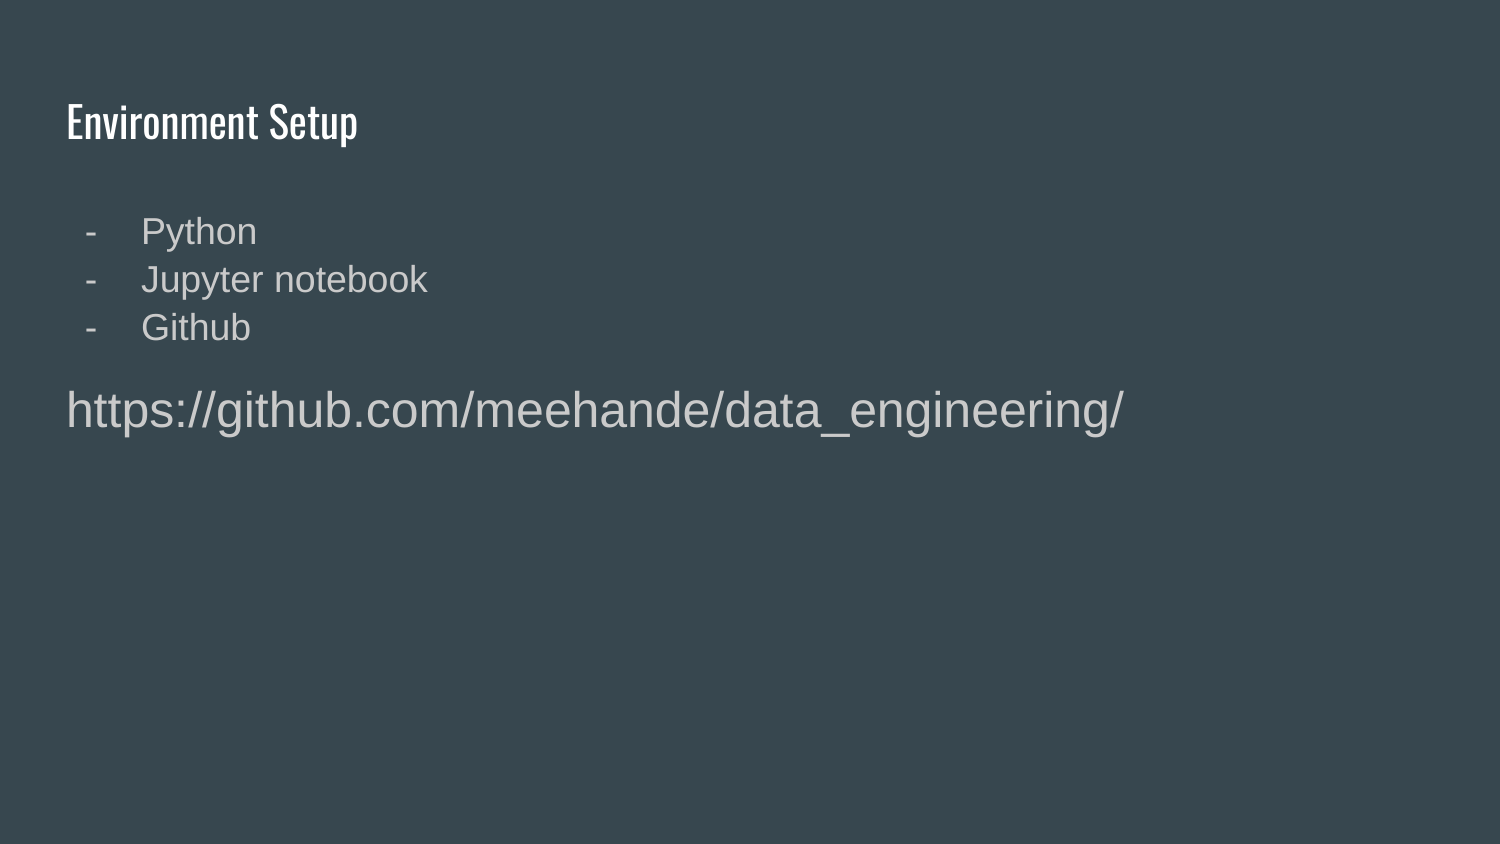

# Environment Setup
Python
Jupyter notebook
Github
https://github.com/meehande/data_engineering/